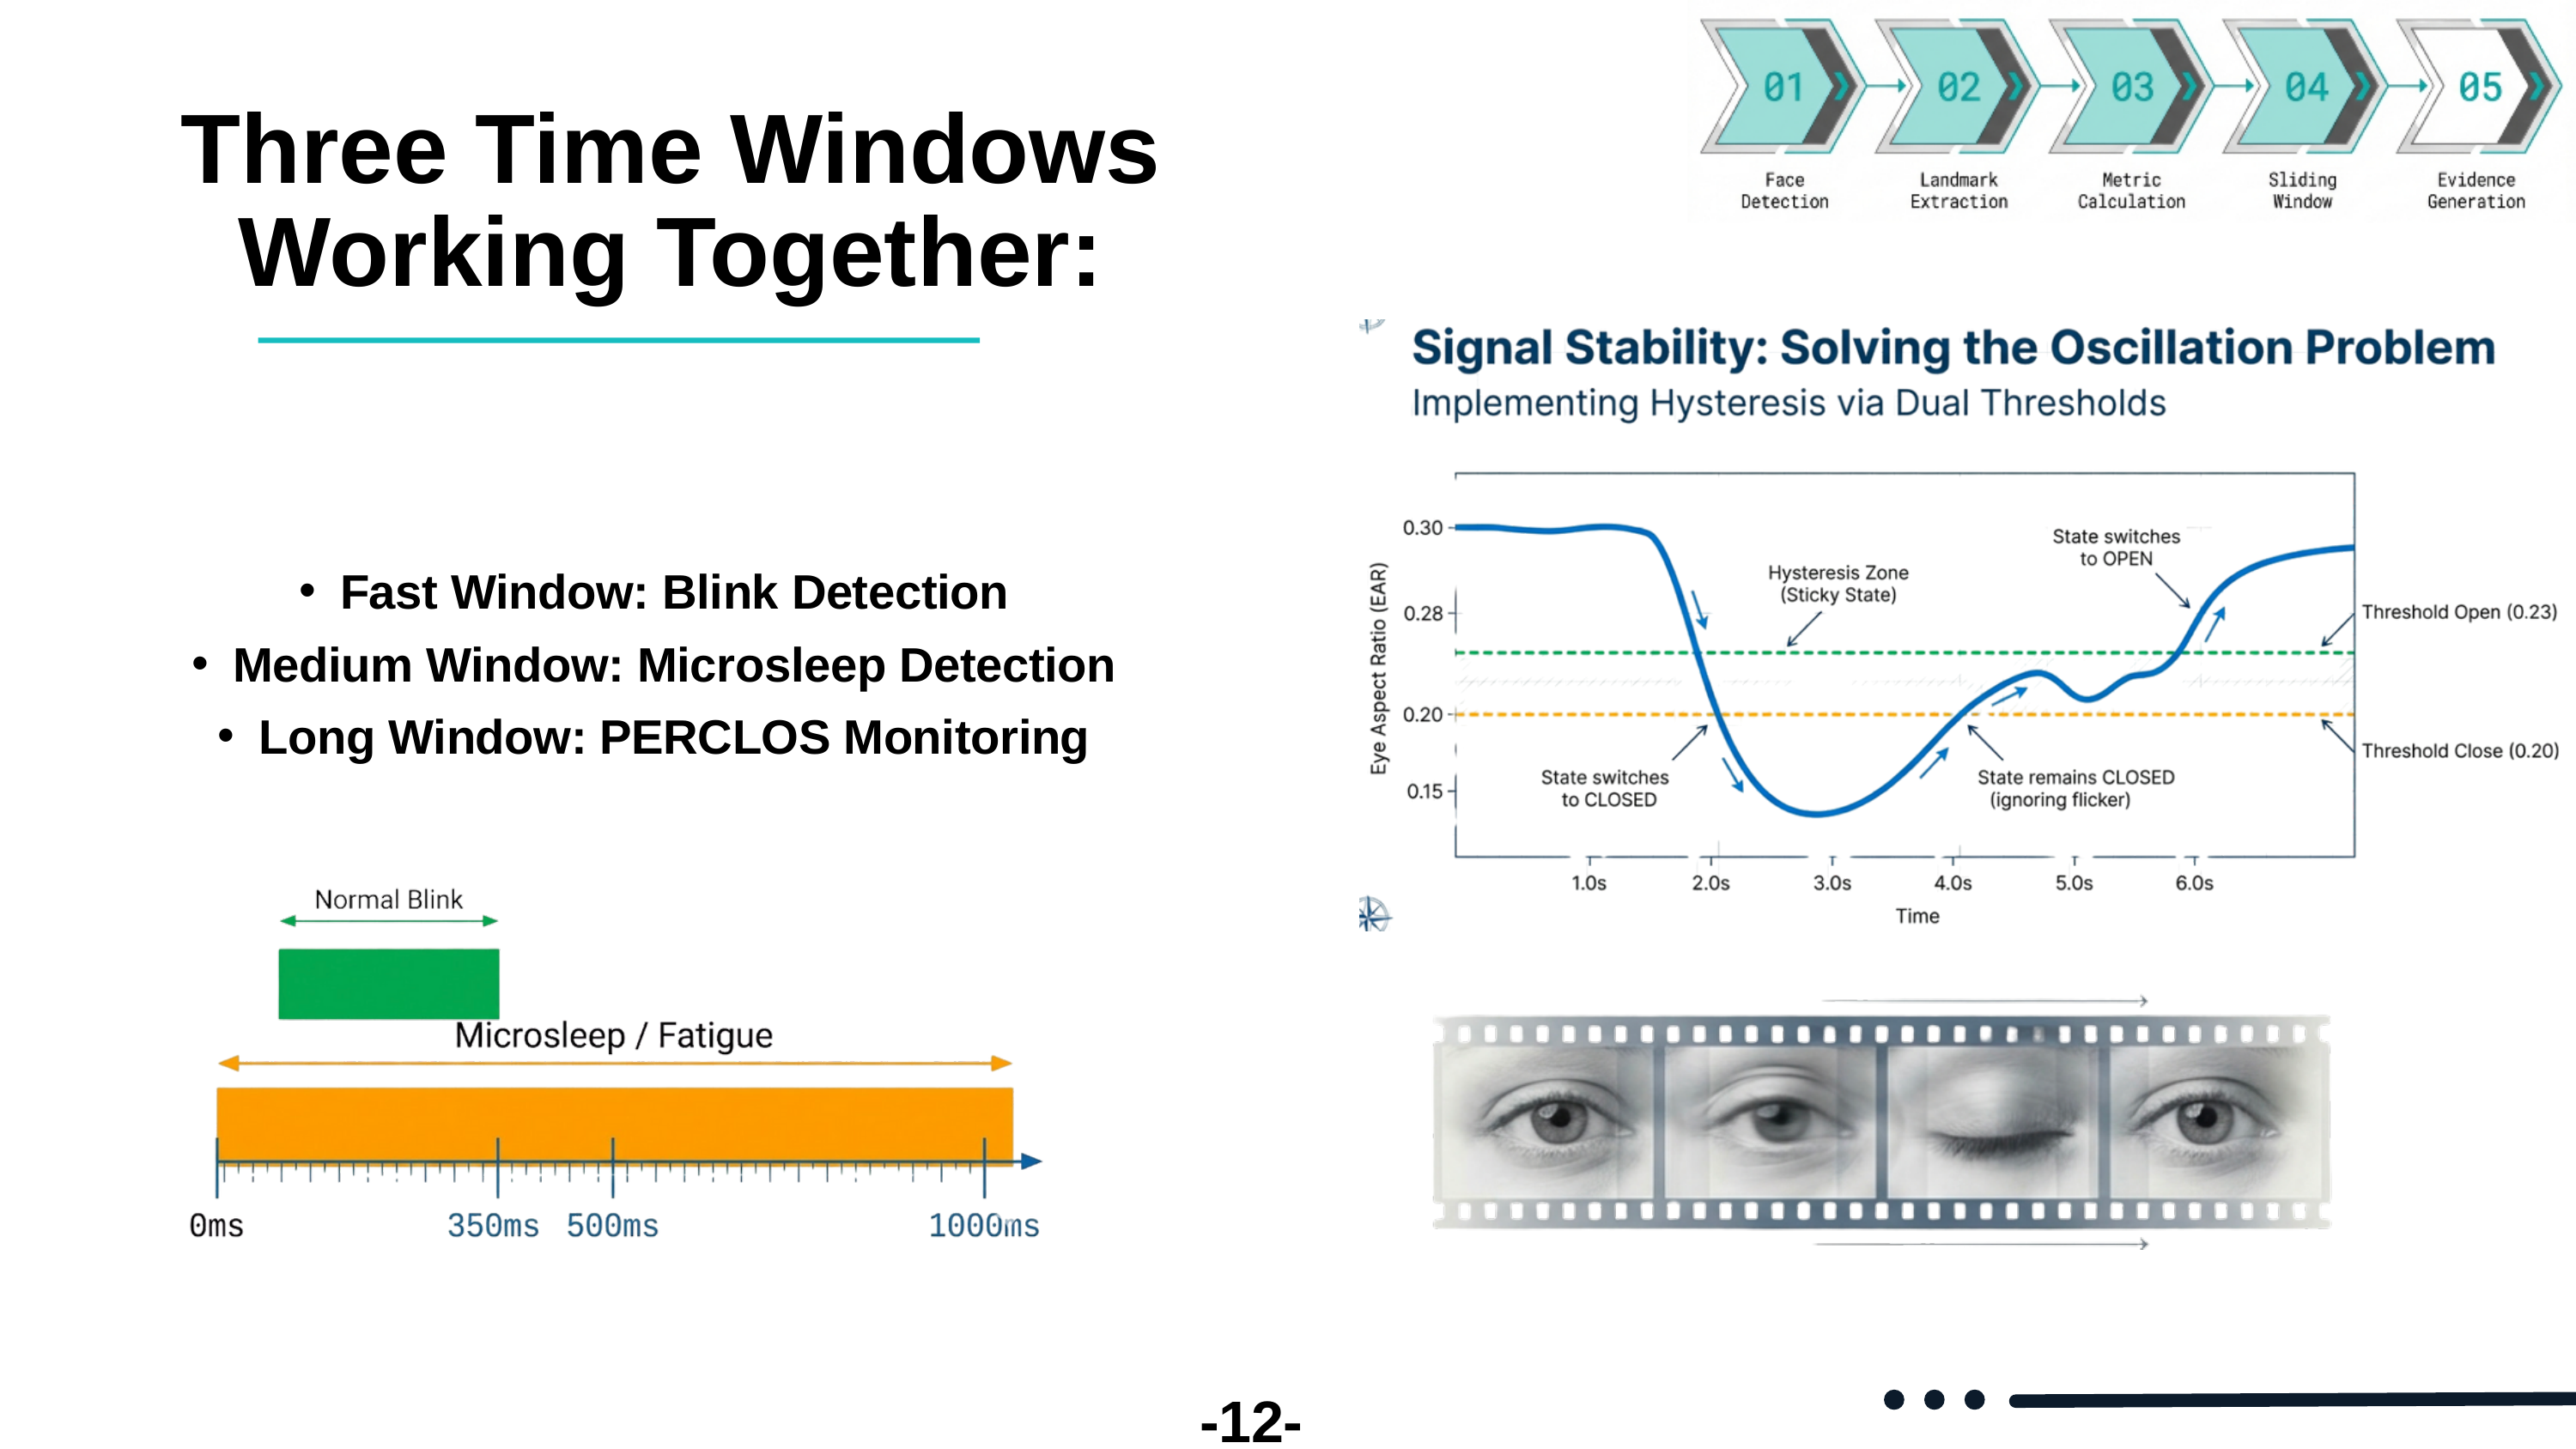

Three Time Windows Working Together:

Fast Window: Blink Detection
Medium Window: Microsleep Detection
Long Window: PERCLOS Monitoring

-12-